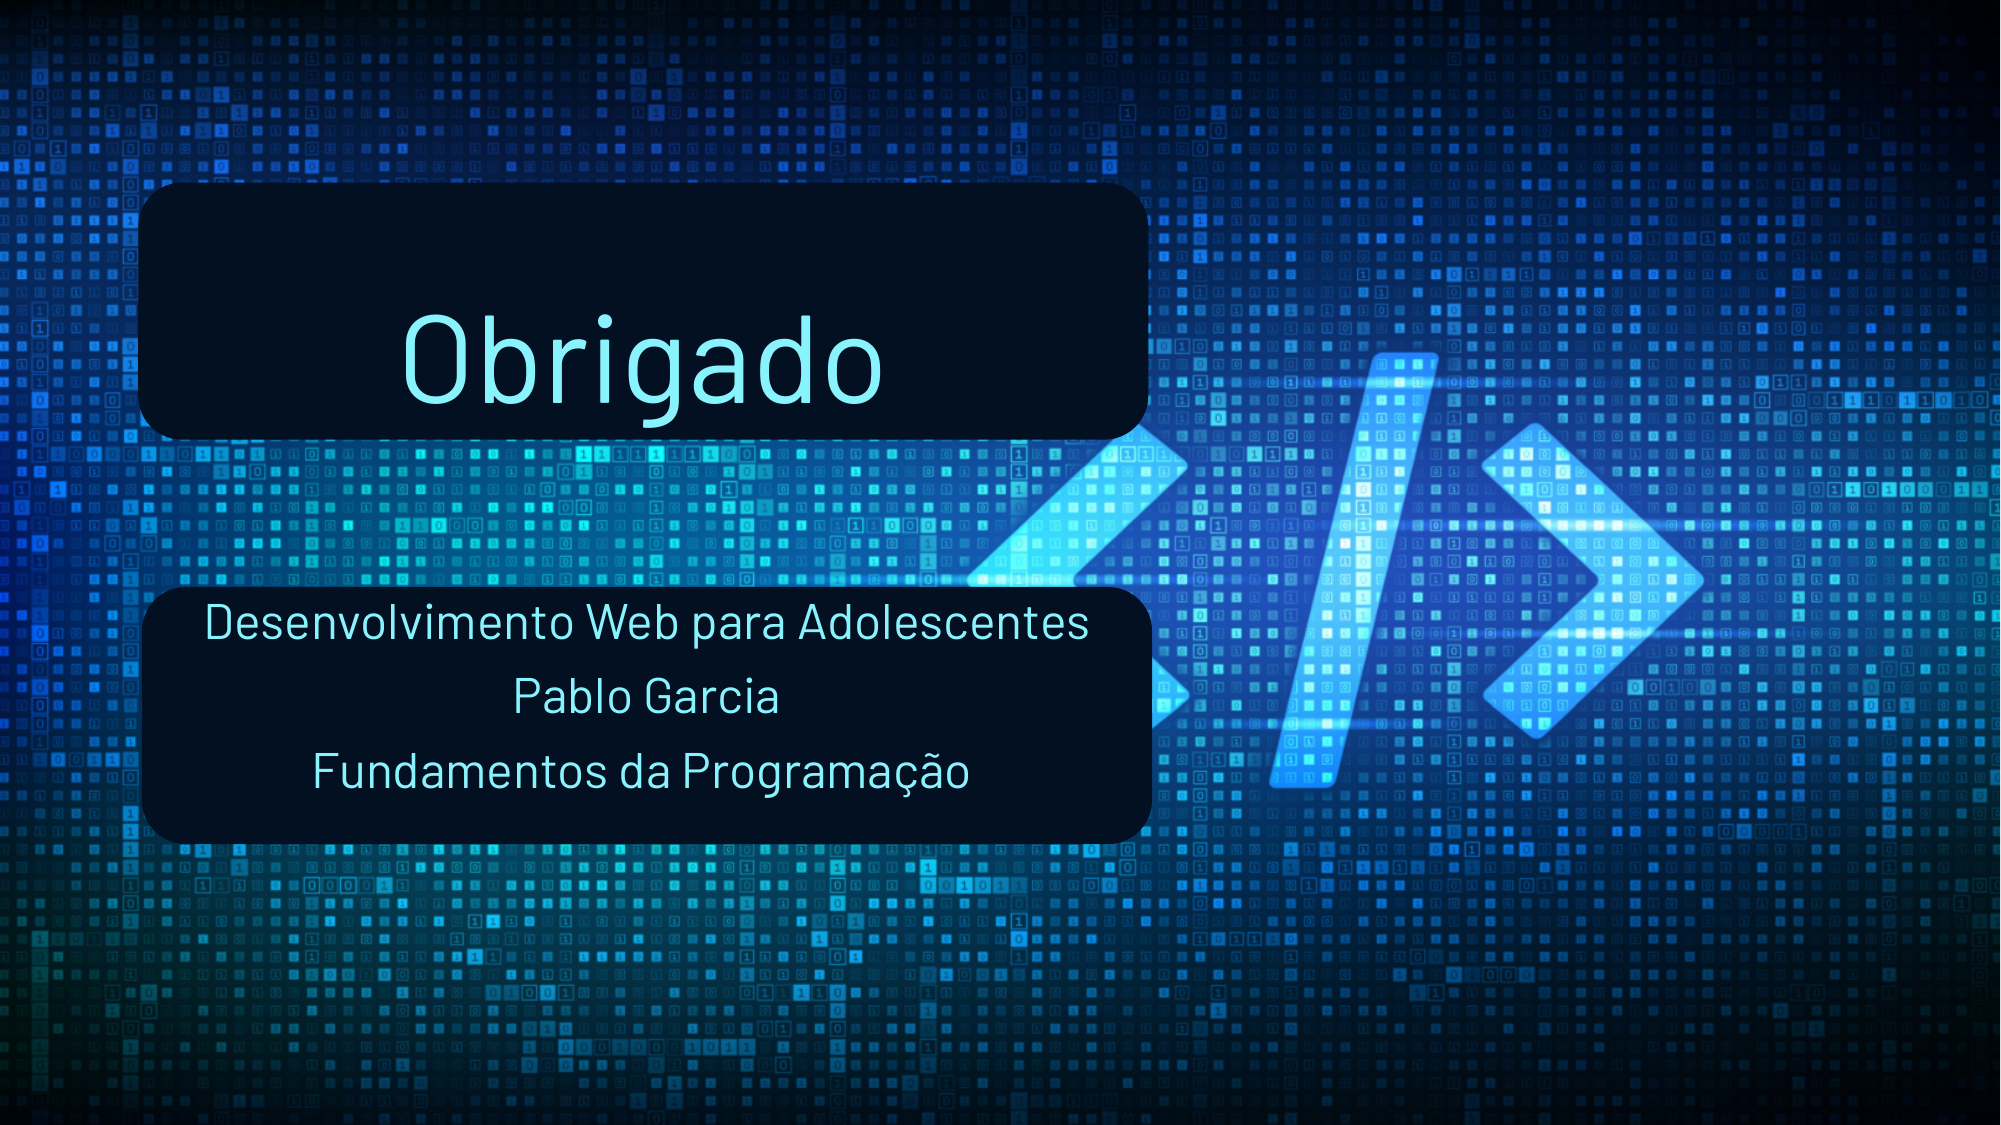

# Obrigado

Desenvolvimento Web para Adolescentes
Pablo Garcia
Fundamentos da Programação